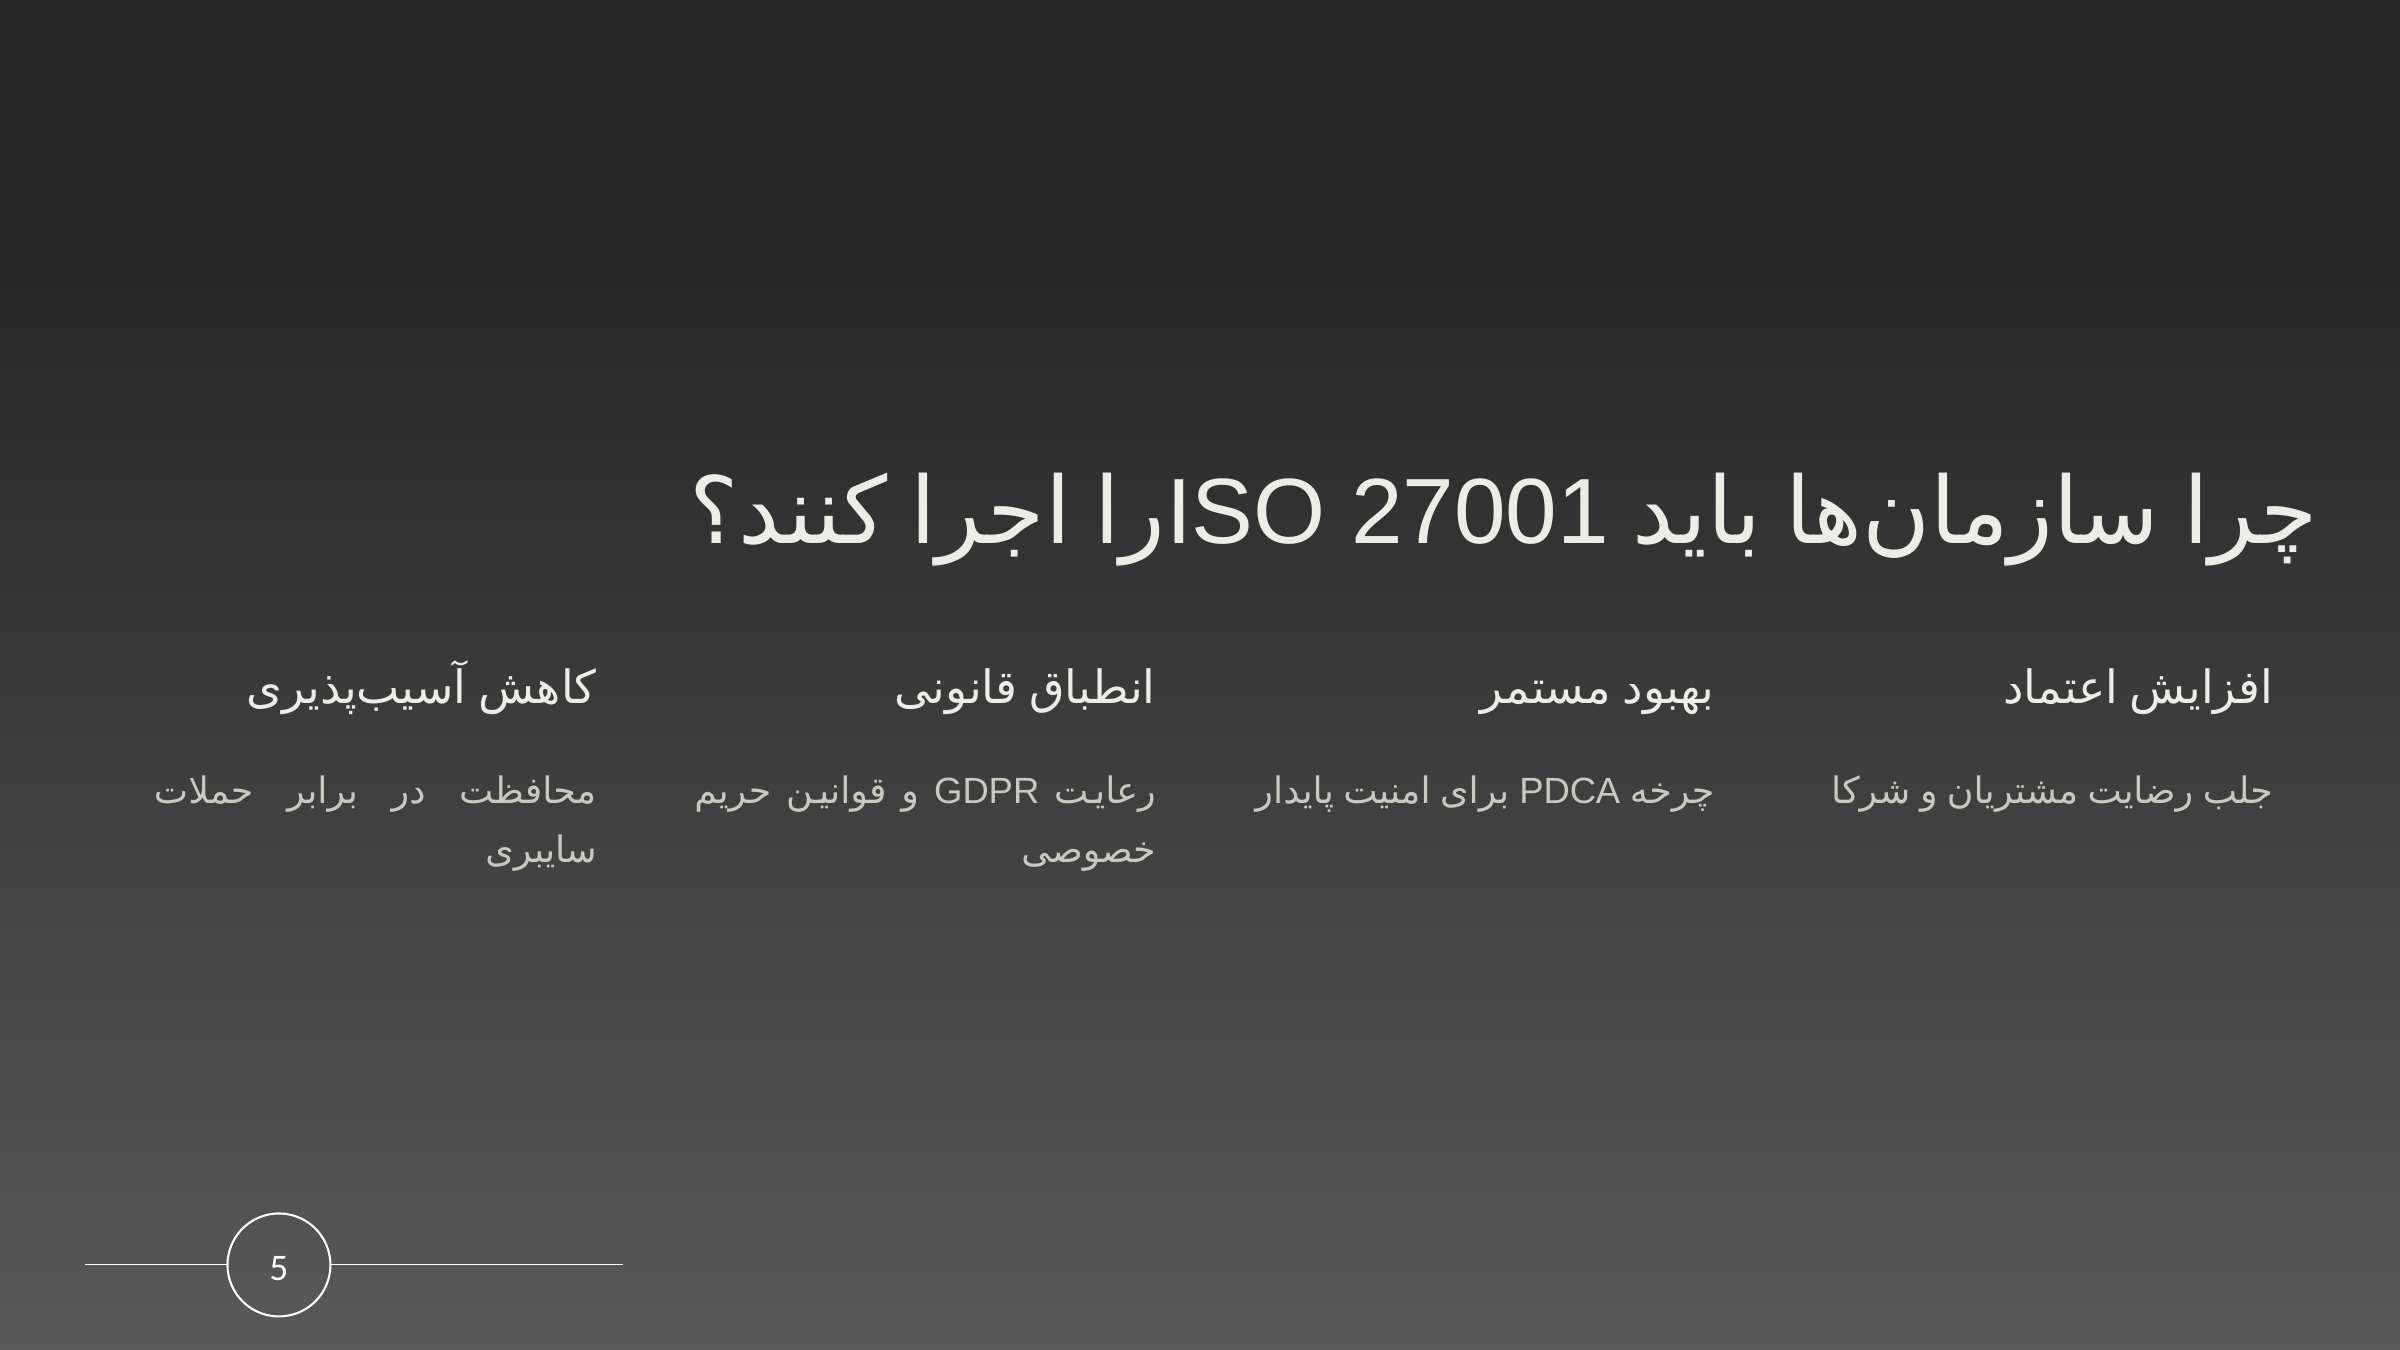

چرا سازمان‌ها باید ISO 27001را اجرا کنند؟
چرخه بهبود مستمر PDCA
کاهش آسیب‌پذیری
انطباق قانونی
بهبود مستمر
افزایش اعتماد
محافظت در برابر حملات سایبری
رعایت GDPR و قوانین حریم خصوصی
چرخه PDCA برای امنیت پایدار
جلب رضایت مشتریان و شرکا
5